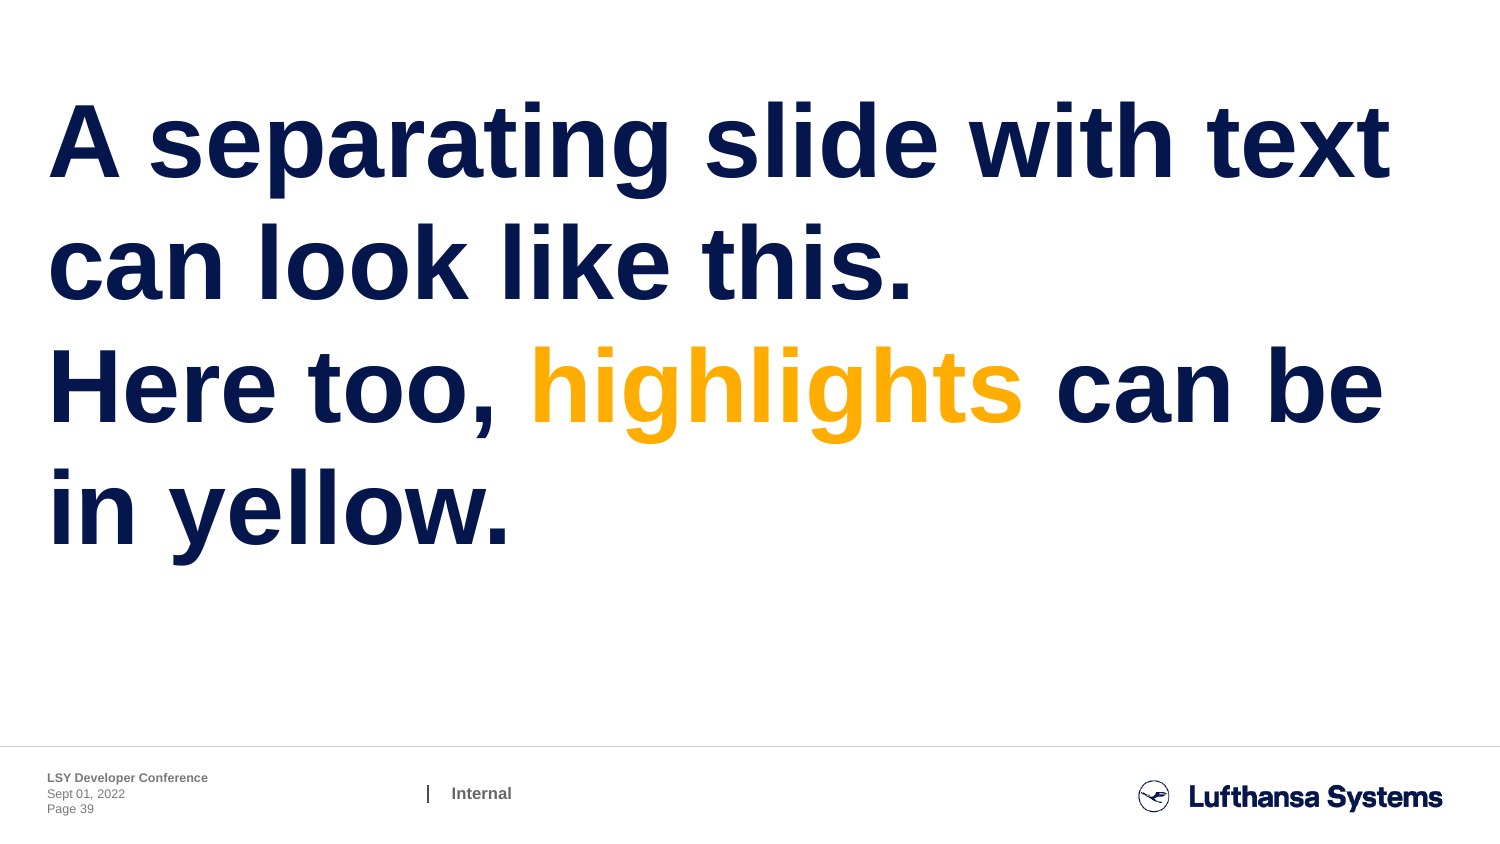

A separating slide with text can look like this.
Here too, highlights can be in yellow.

LSY Developer Conference
Sept 01, 2022
Page 39